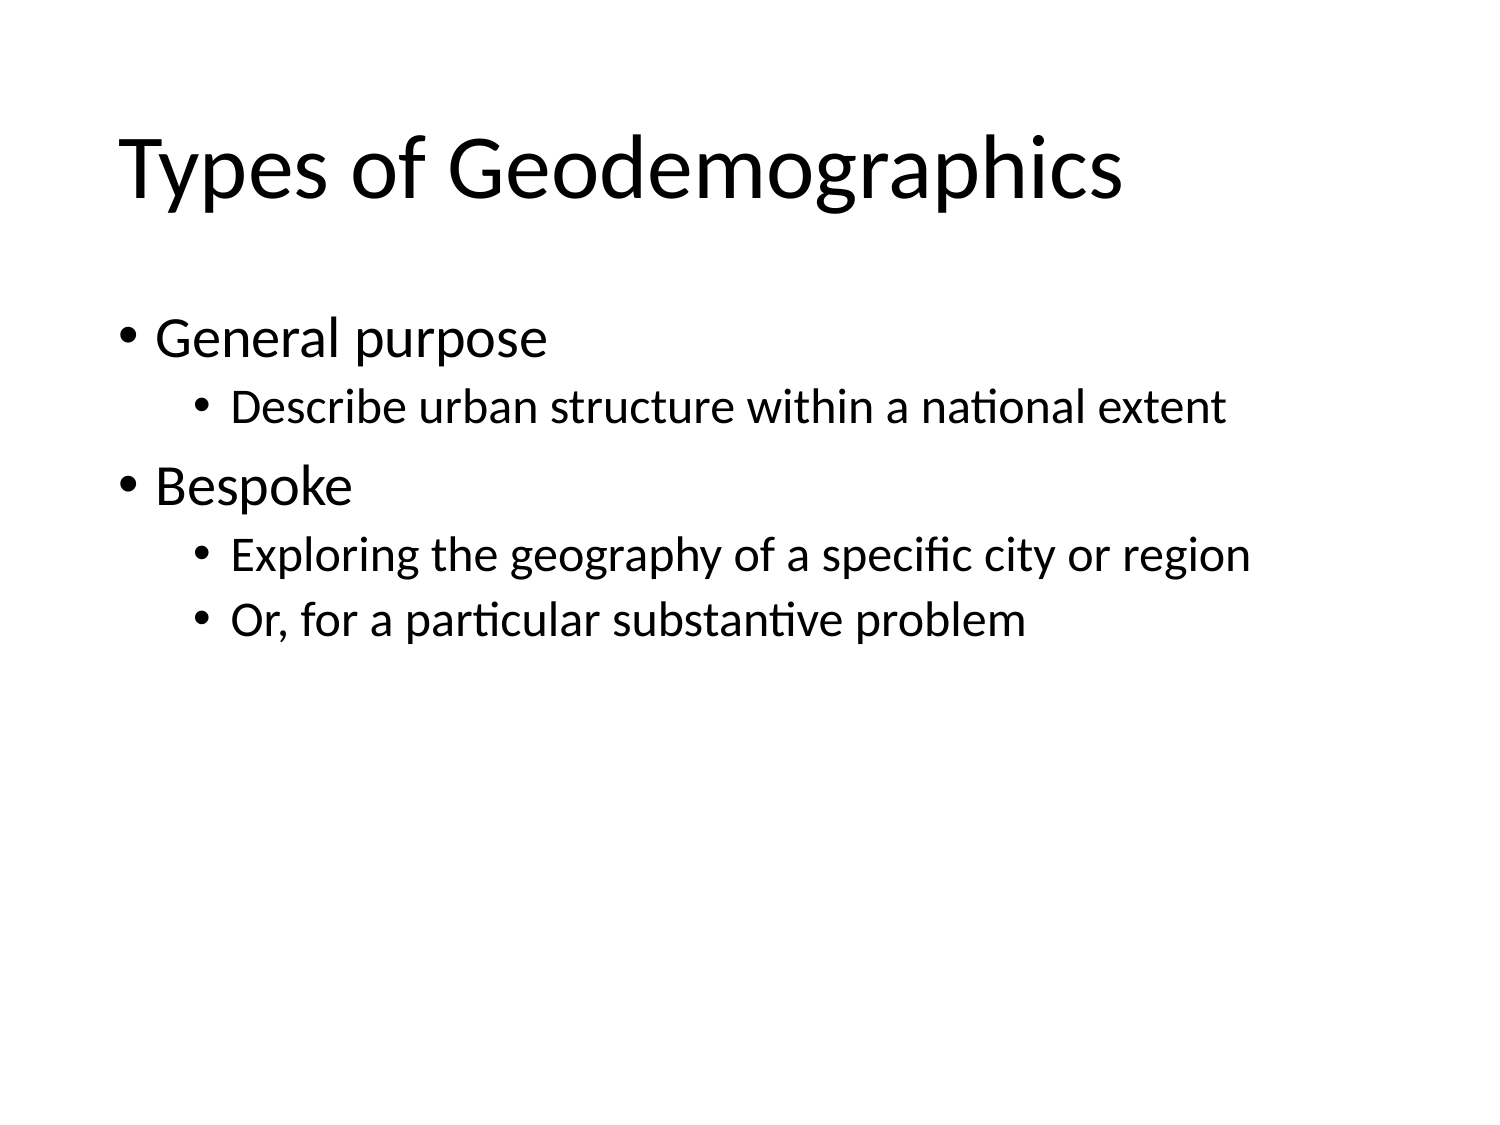

# Types of Geodemographics
General purpose
Describe urban structure within a national extent
Bespoke
Exploring the geography of a specific city or region
Or, for a particular substantive problem